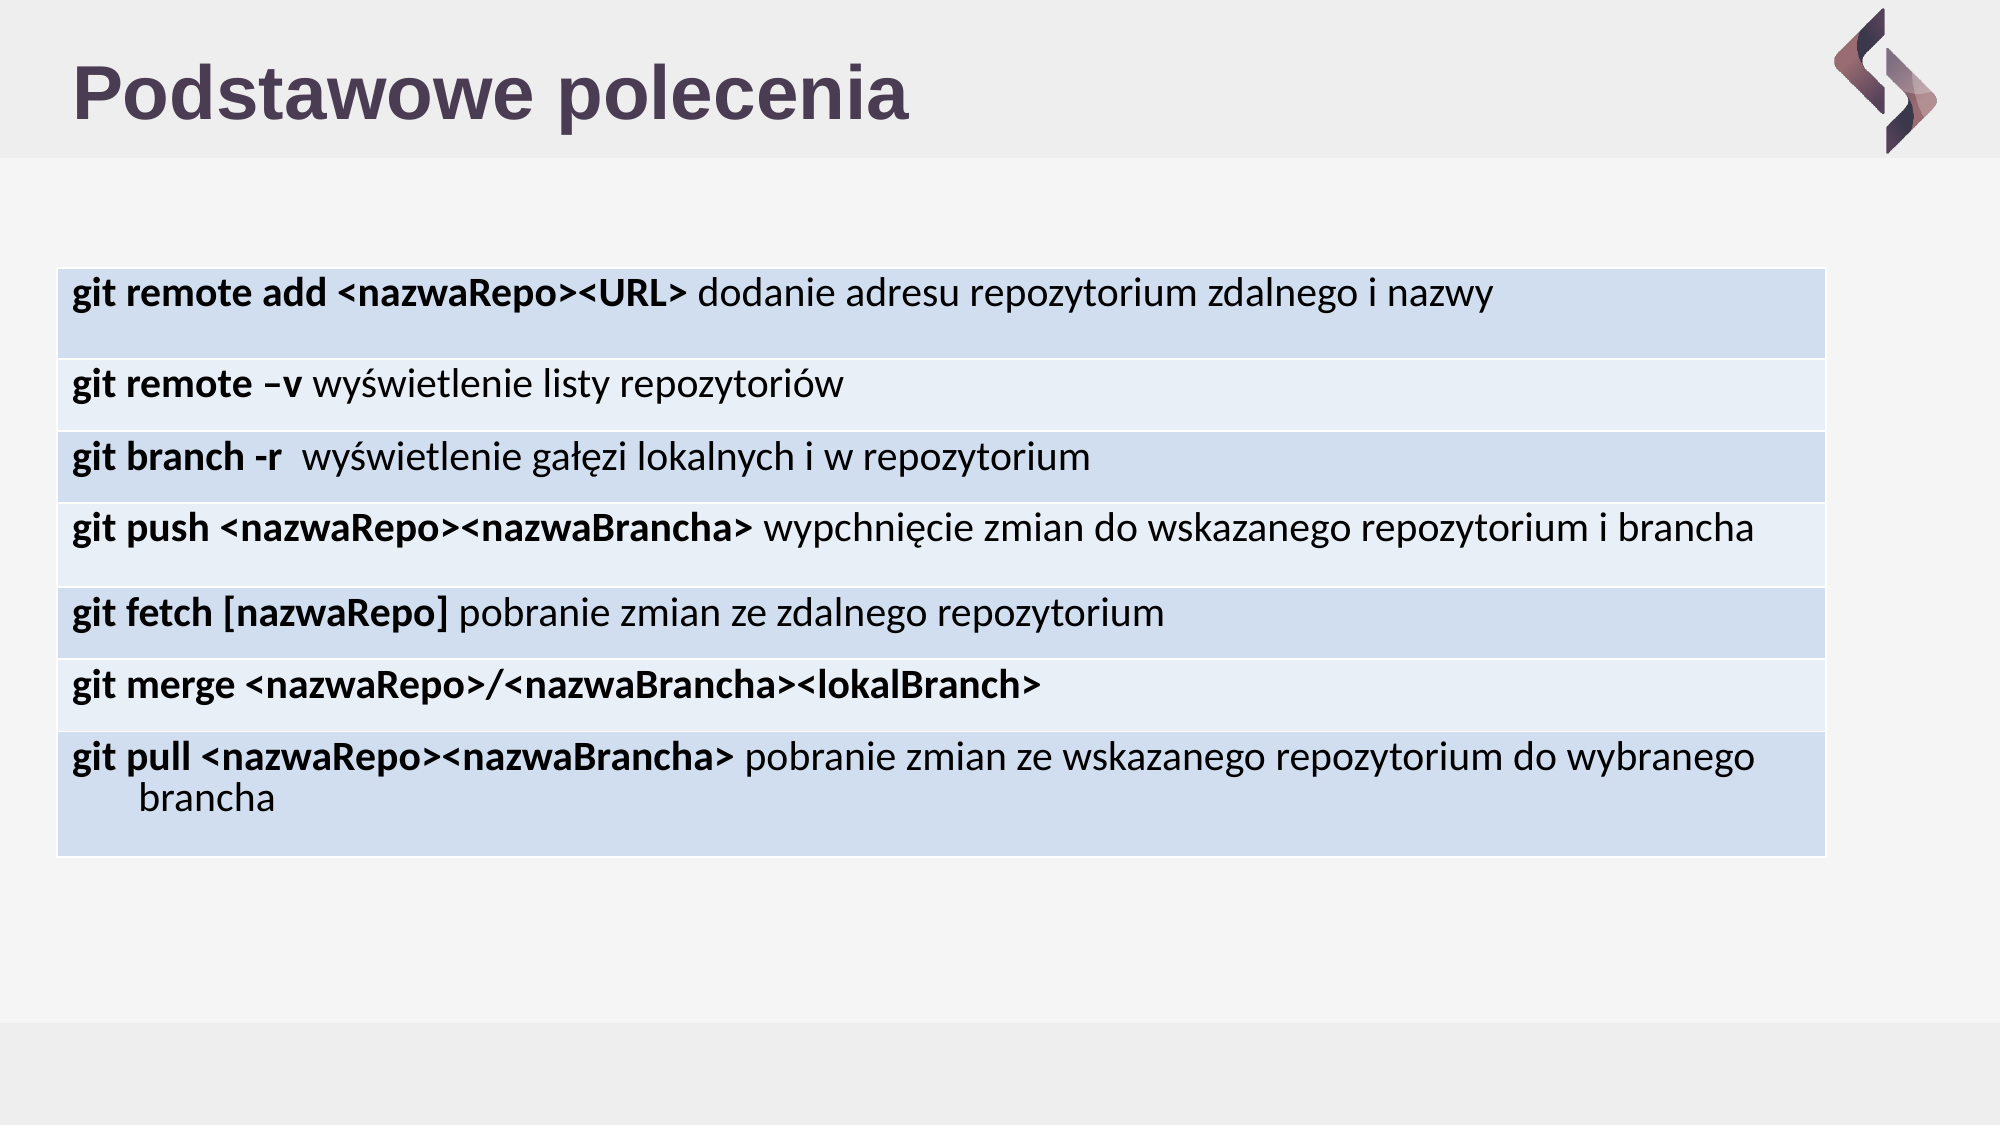

# Podstawowe polecenia
| git remote add <nazwaRepo><URL> dodanie adresu repozytorium zdalnego i nazwy |
| --- |
| git remote –v wyświetlenie listy repozytoriów |
| git branch -r wyświetlenie gałęzi lokalnych i w repozytorium |
| git push <nazwaRepo><nazwaBrancha> wypchnięcie zmian do wskazanego repozytorium i brancha |
| git fetch [nazwaRepo] pobranie zmian ze zdalnego repozytorium |
| git merge <nazwaRepo>/<nazwaBrancha><lokalBranch> |
| git pull <nazwaRepo><nazwaBrancha> pobranie zmian ze wskazanego repozytorium do wybranego brancha |